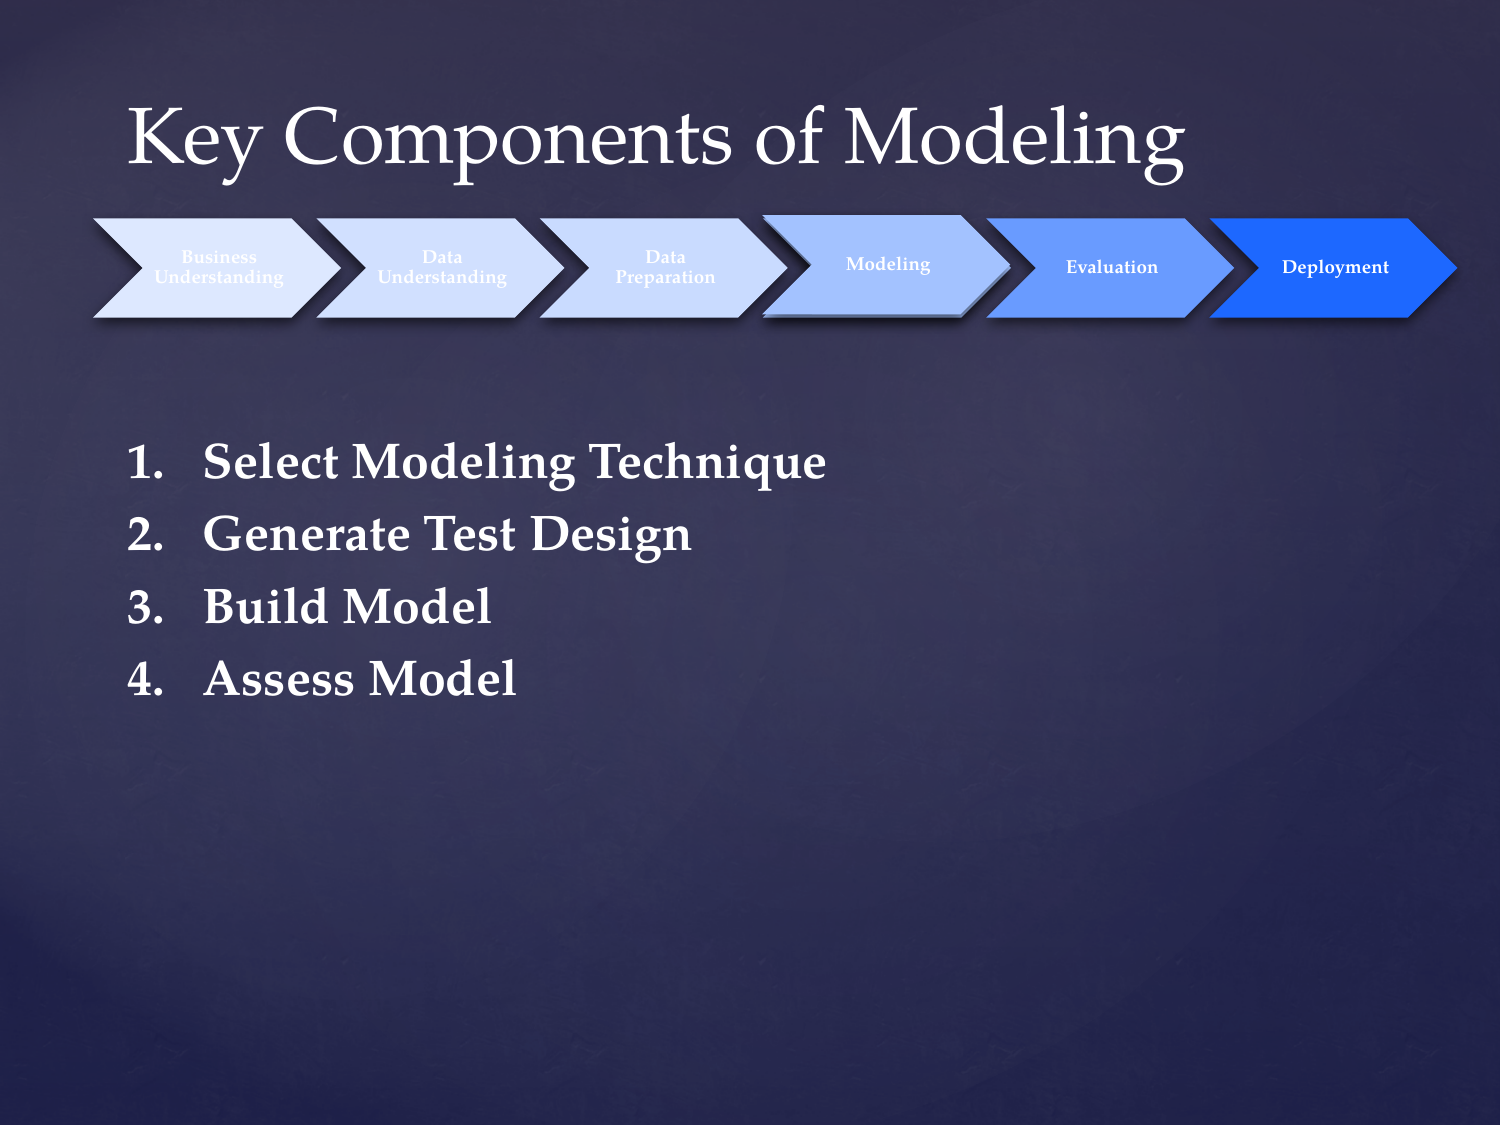

# Key Components of Modeling
Business Understanding
Data Understanding
Data Preparation
Modeling
Evaluation
Deployment

Modeling
Select Modeling Technique
Generate Test Design
Build Model
Assess Model